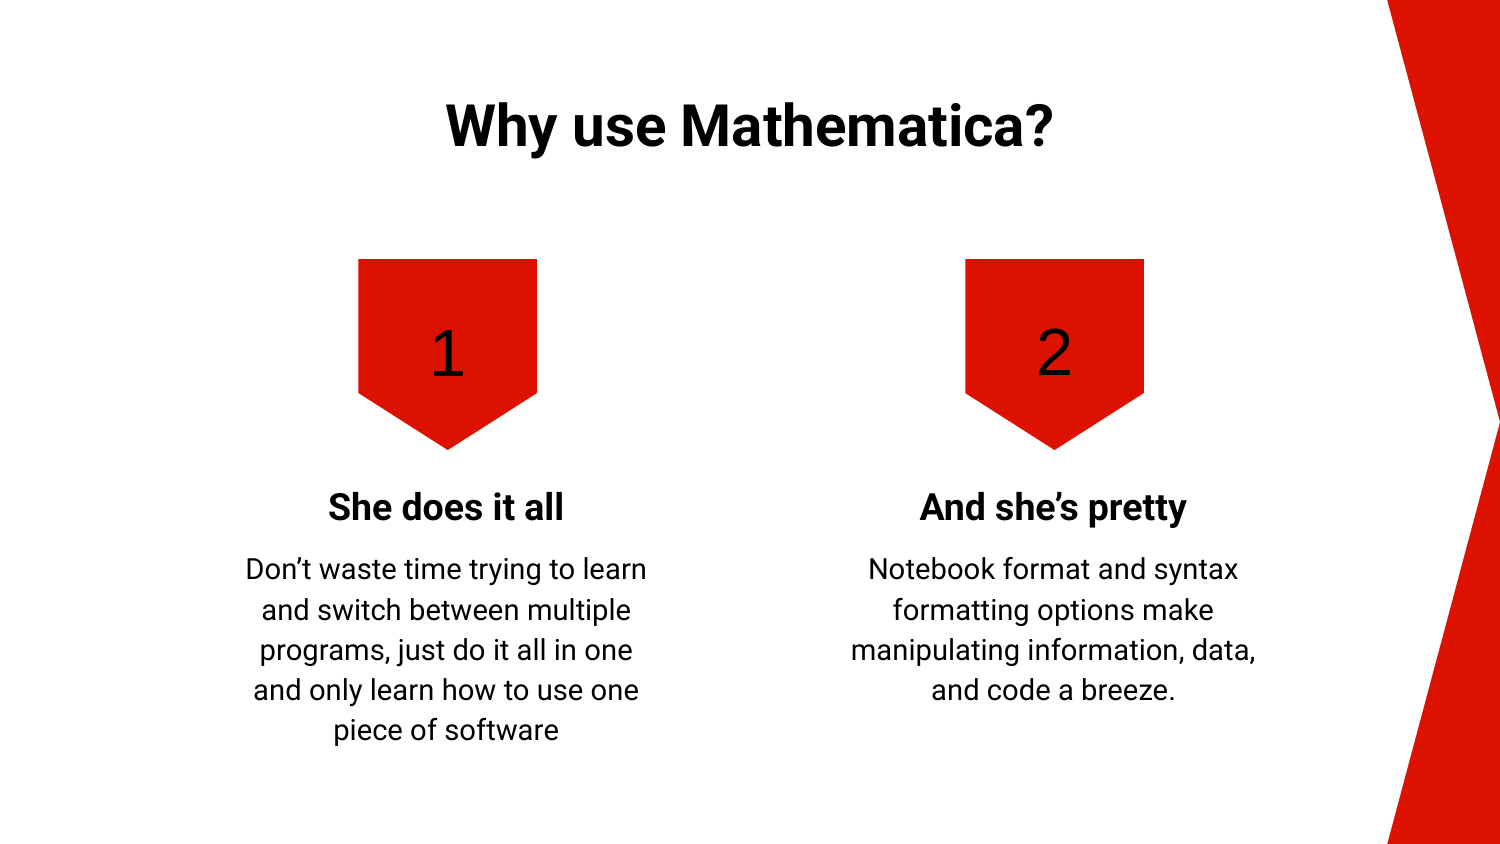

# Why use Mathematica?

2
1
She does it all
And she’s pretty
Notebook format and syntax formatting options make manipulating information, data, and code a breeze.

Don’t waste time trying to learn and switch between multiple programs, just do it all in one and only learn how to use one piece of software